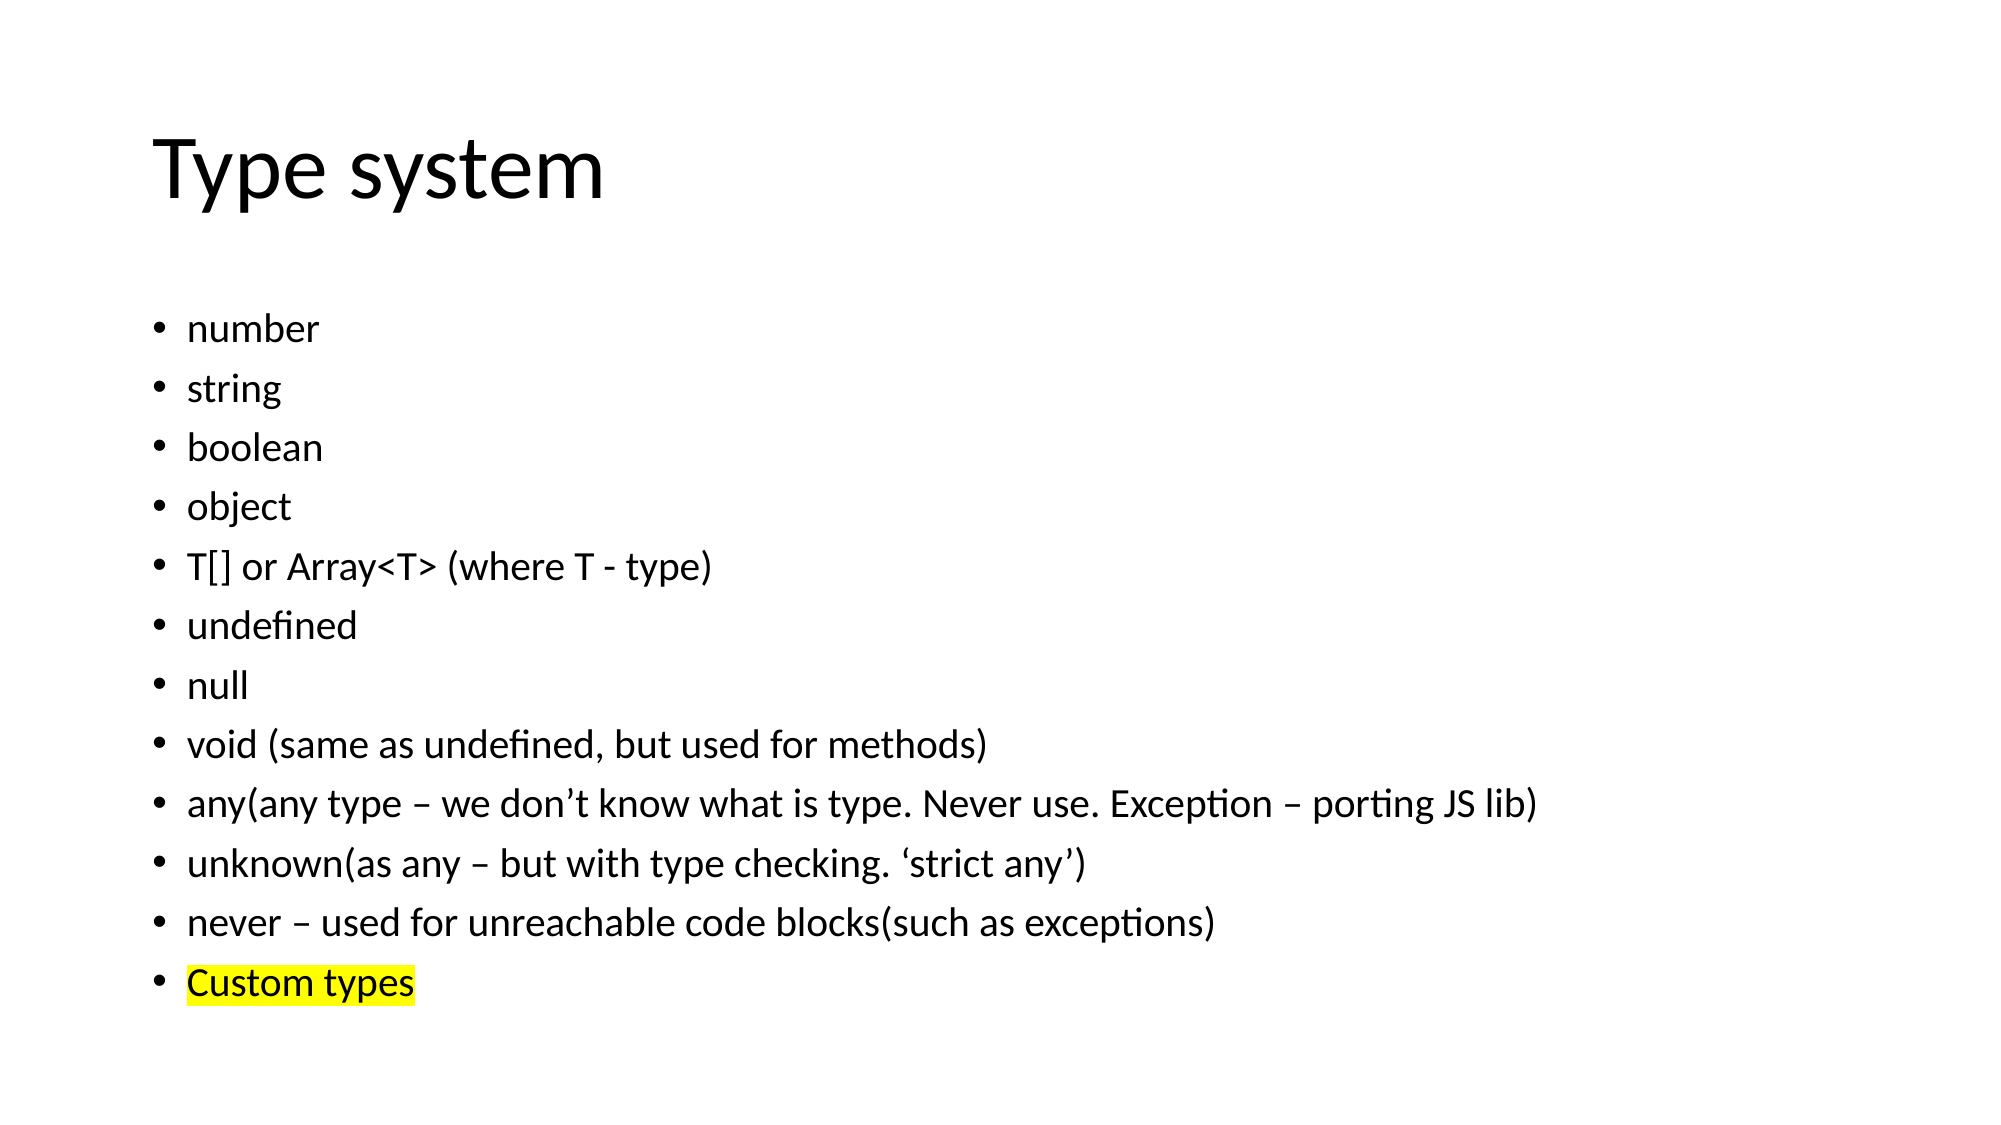

# Type system
number
string
boolean
object
T[] or Array<T> (where T - type)
undefined
null
void (same as undefined, but used for methods)
any(any type – we don’t know what is type. Never use. Exception – porting JS lib)
unknown(as any – but with type checking. ‘strict any’)
never – used for unreachable code blocks(such as exceptions)
Custom types